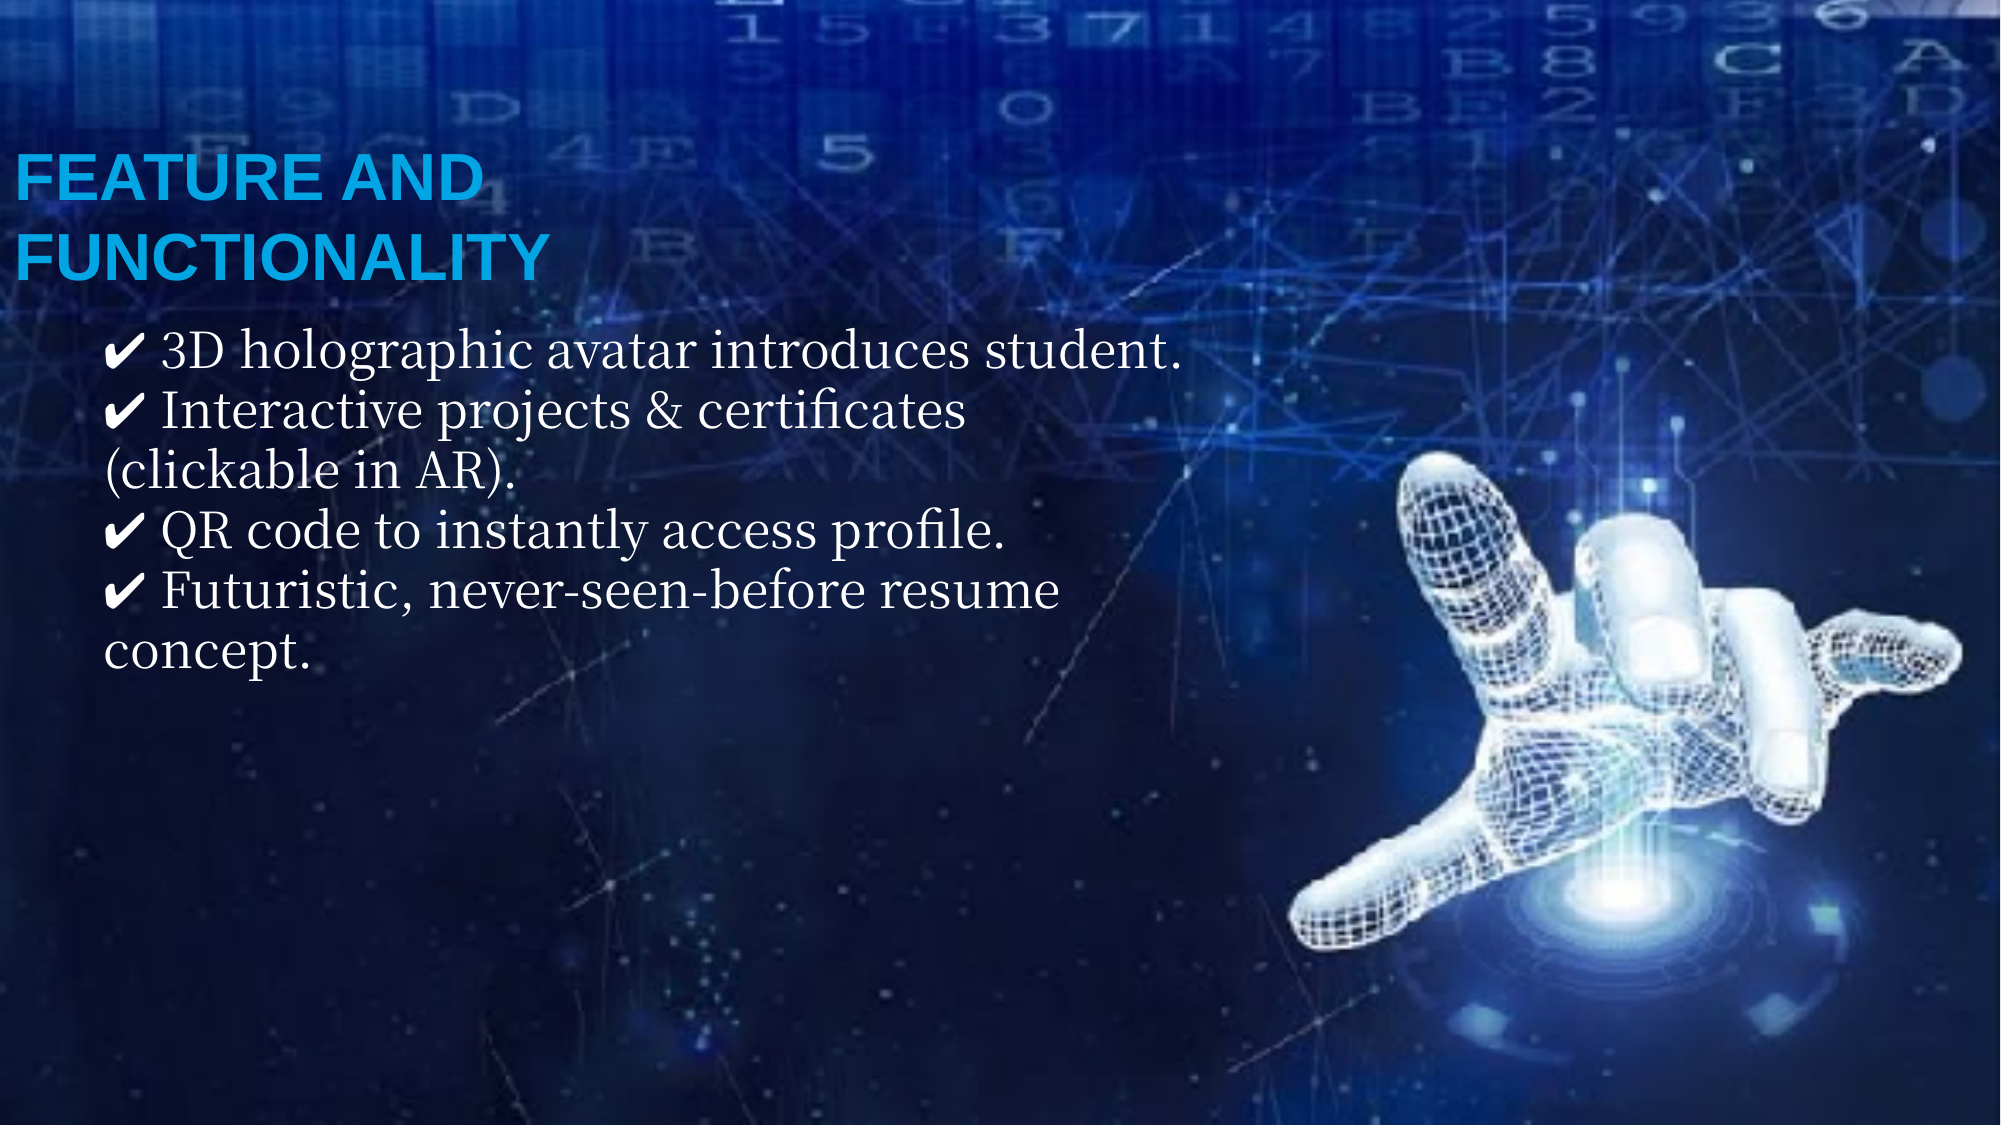

FEATURE AND FUNCTIONALITY
✔ 3D holographic avatar introduces student.
✔ Interactive projects & certificates (clickable in AR).
✔ QR code to instantly access profile.
✔ Futuristic, never-seen-before resume concept.